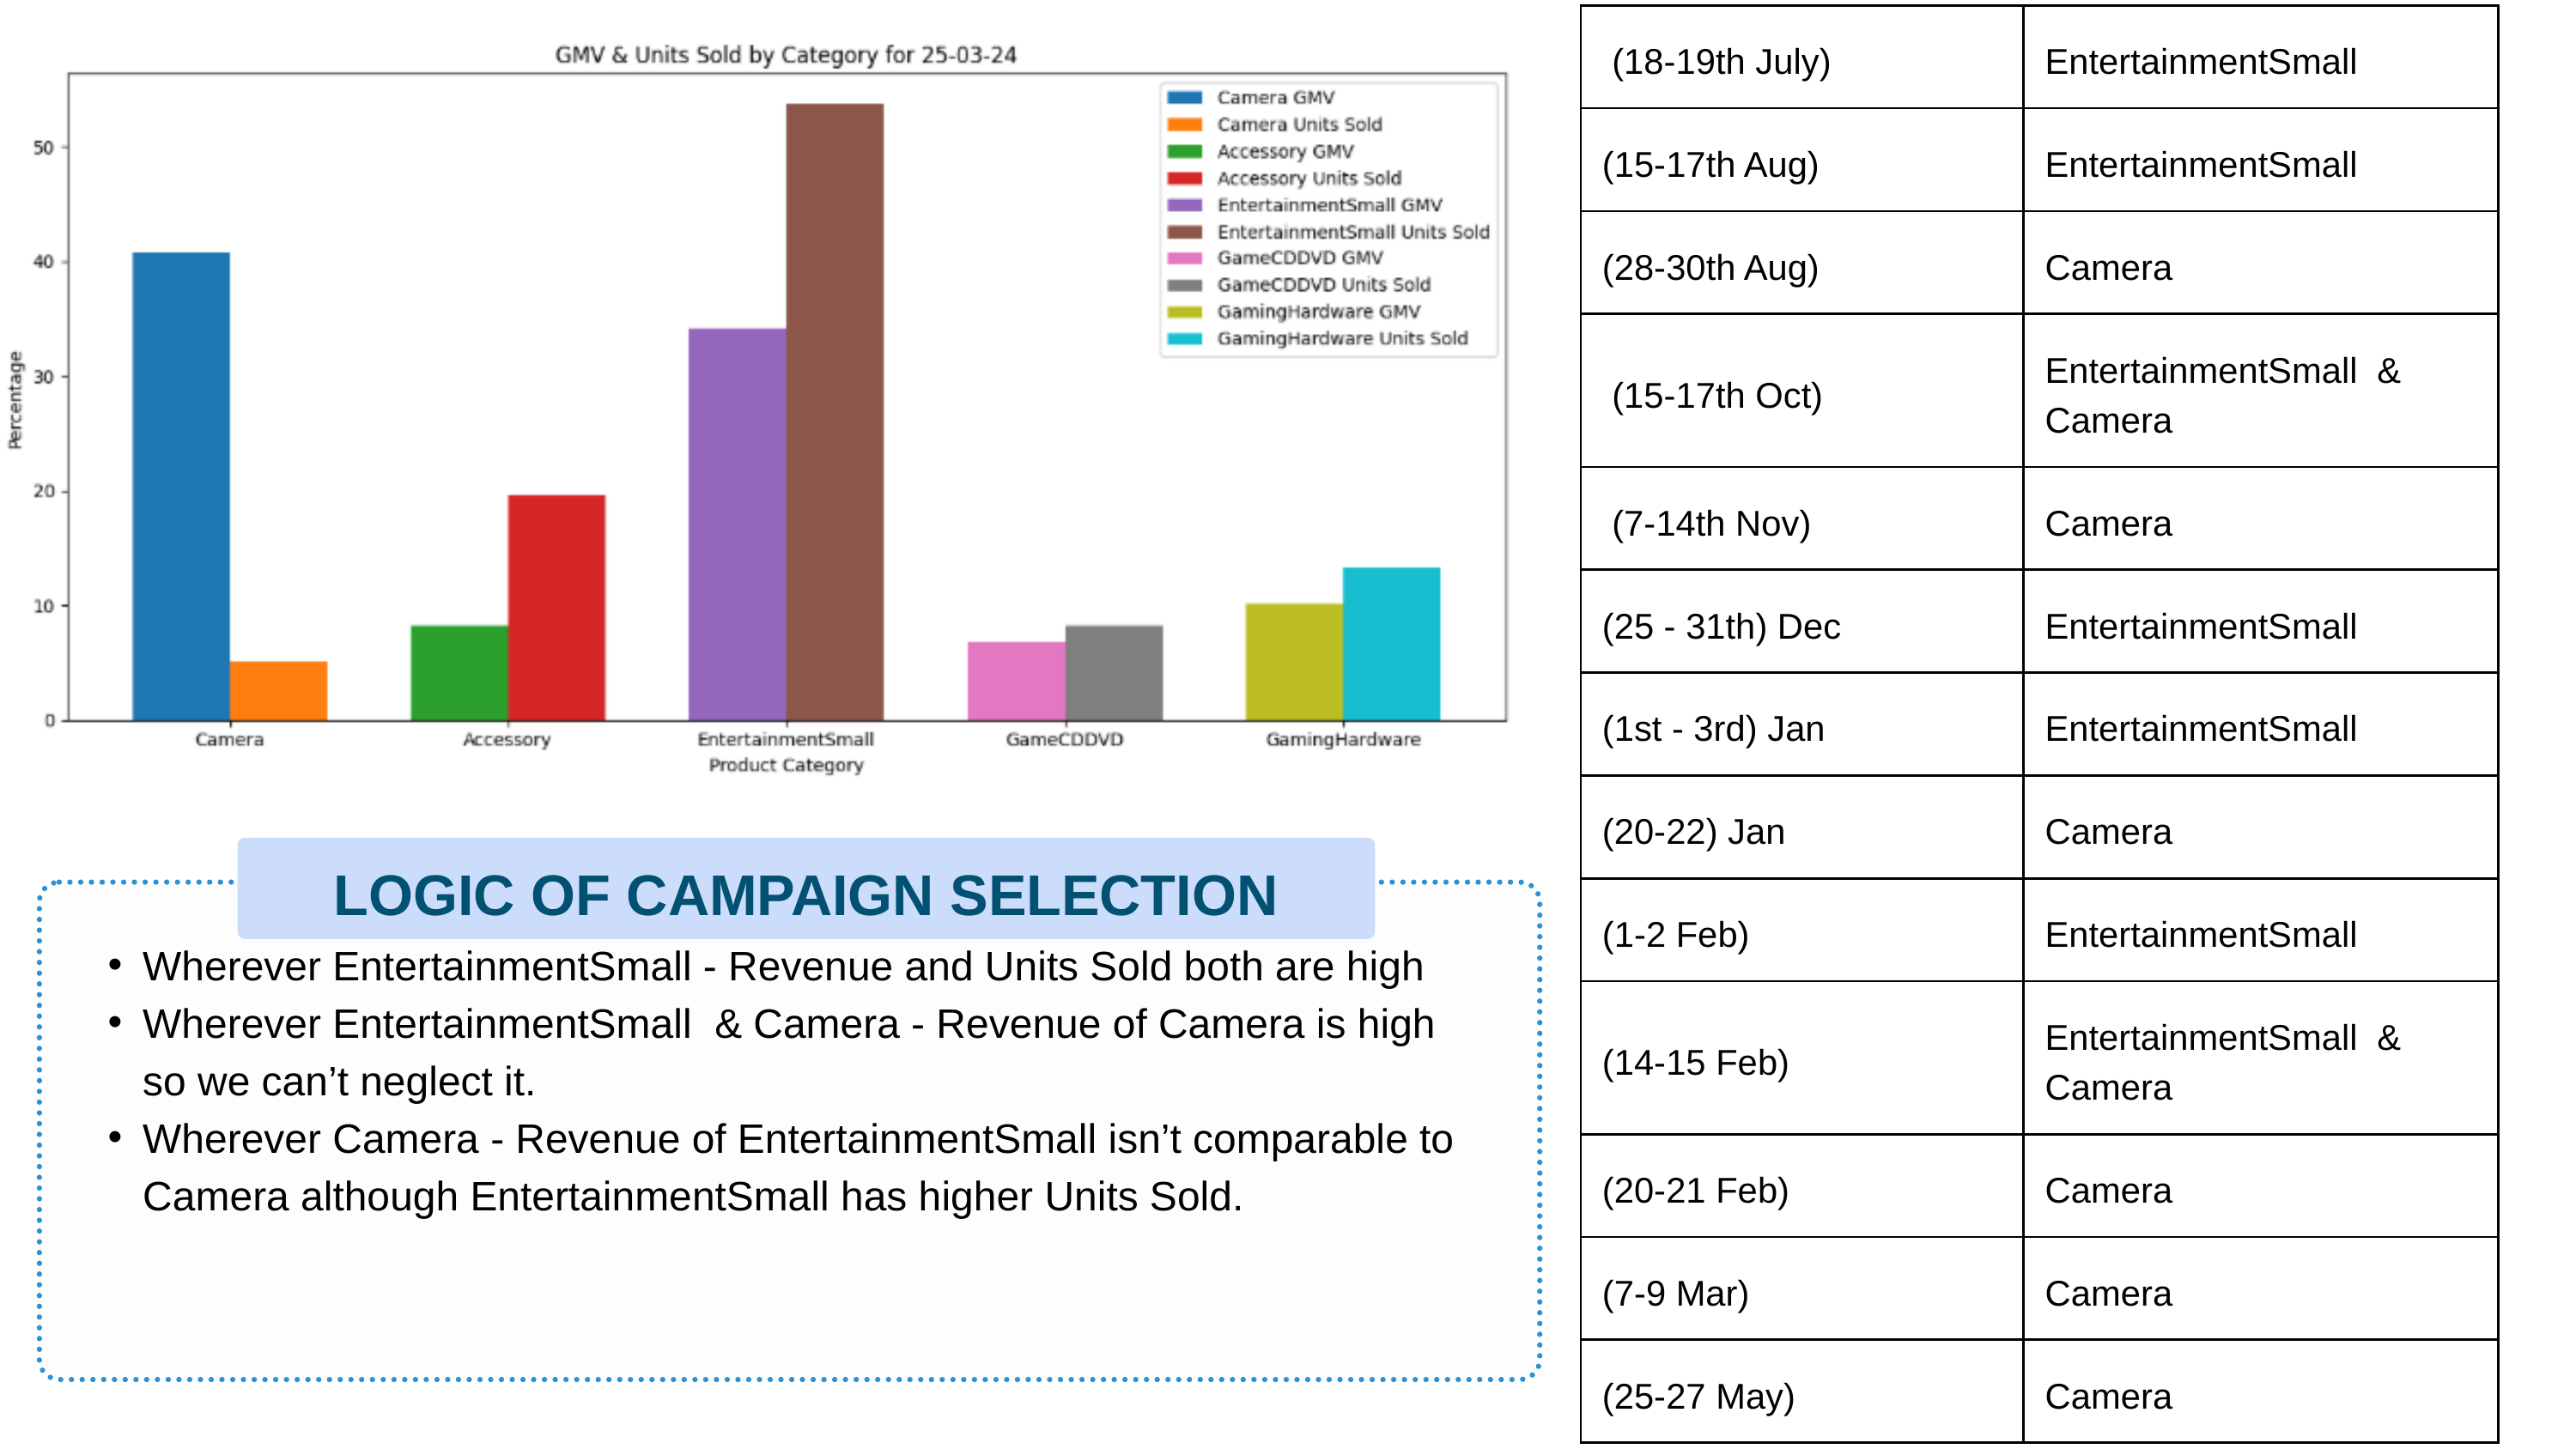

| (18-19th July) | EntertainmentSmall |
| --- | --- |
| (15-17th Aug) | EntertainmentSmall |
| (28-30th Aug) | Camera |
| (15-17th Oct) | EntertainmentSmall  & Camera |
| (7-14th Nov) | Camera |
| (25 - 31th) Dec | EntertainmentSmall |
| (1st - 3rd) Jan | EntertainmentSmall |
| (20-22) Jan | Camera |
| (1-2 Feb) | EntertainmentSmall |
| (14-15 Feb) | EntertainmentSmall  & Camera |
| (20-21 Feb) | Camera |
| (7-9 Mar) | Camera |
| (25-27 May) | Camera |

LOGIC OF CAMPAIGN SELECTION

Wherever EntertainmentSmall - Revenue and Units Sold both are high
Wherever EntertainmentSmall  & Camera - Revenue of Camera is high so we can’t neglect it.
Wherever Camera - Revenue of EntertainmentSmall isn’t comparable to Camera although EntertainmentSmall has higher Units Sold.